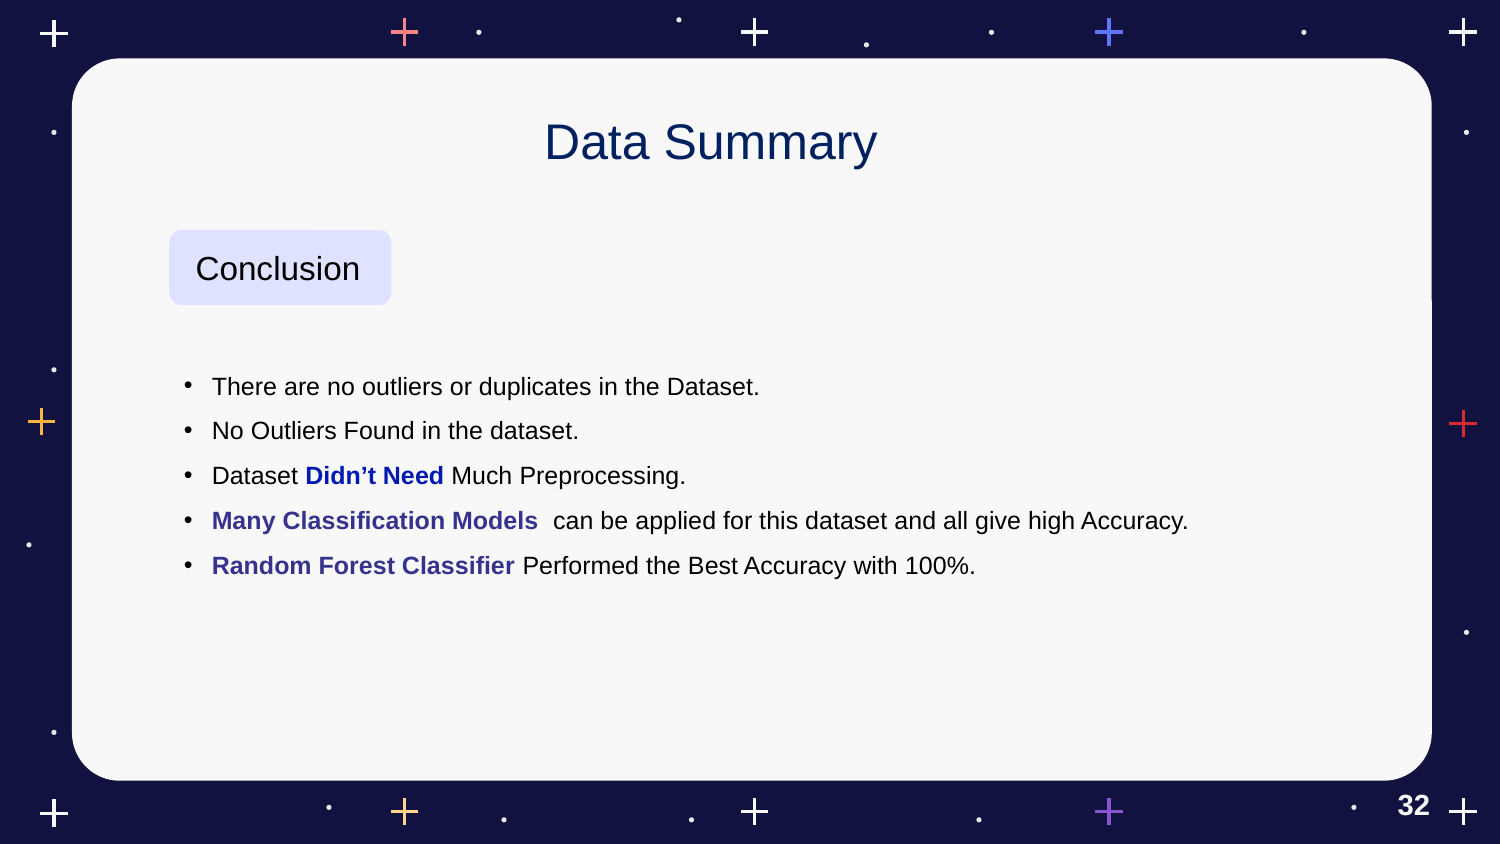

# Data Summary

Conclusion
There are no outliers or duplicates in the Dataset.
No Outliers Found in the dataset.
Dataset Didn’t Need Much Preprocessing.
Many Classification Models  can be applied for this dataset and all give high Accuracy.
Random Forest Classifier Performed the Best Accuracy with 100%.
32